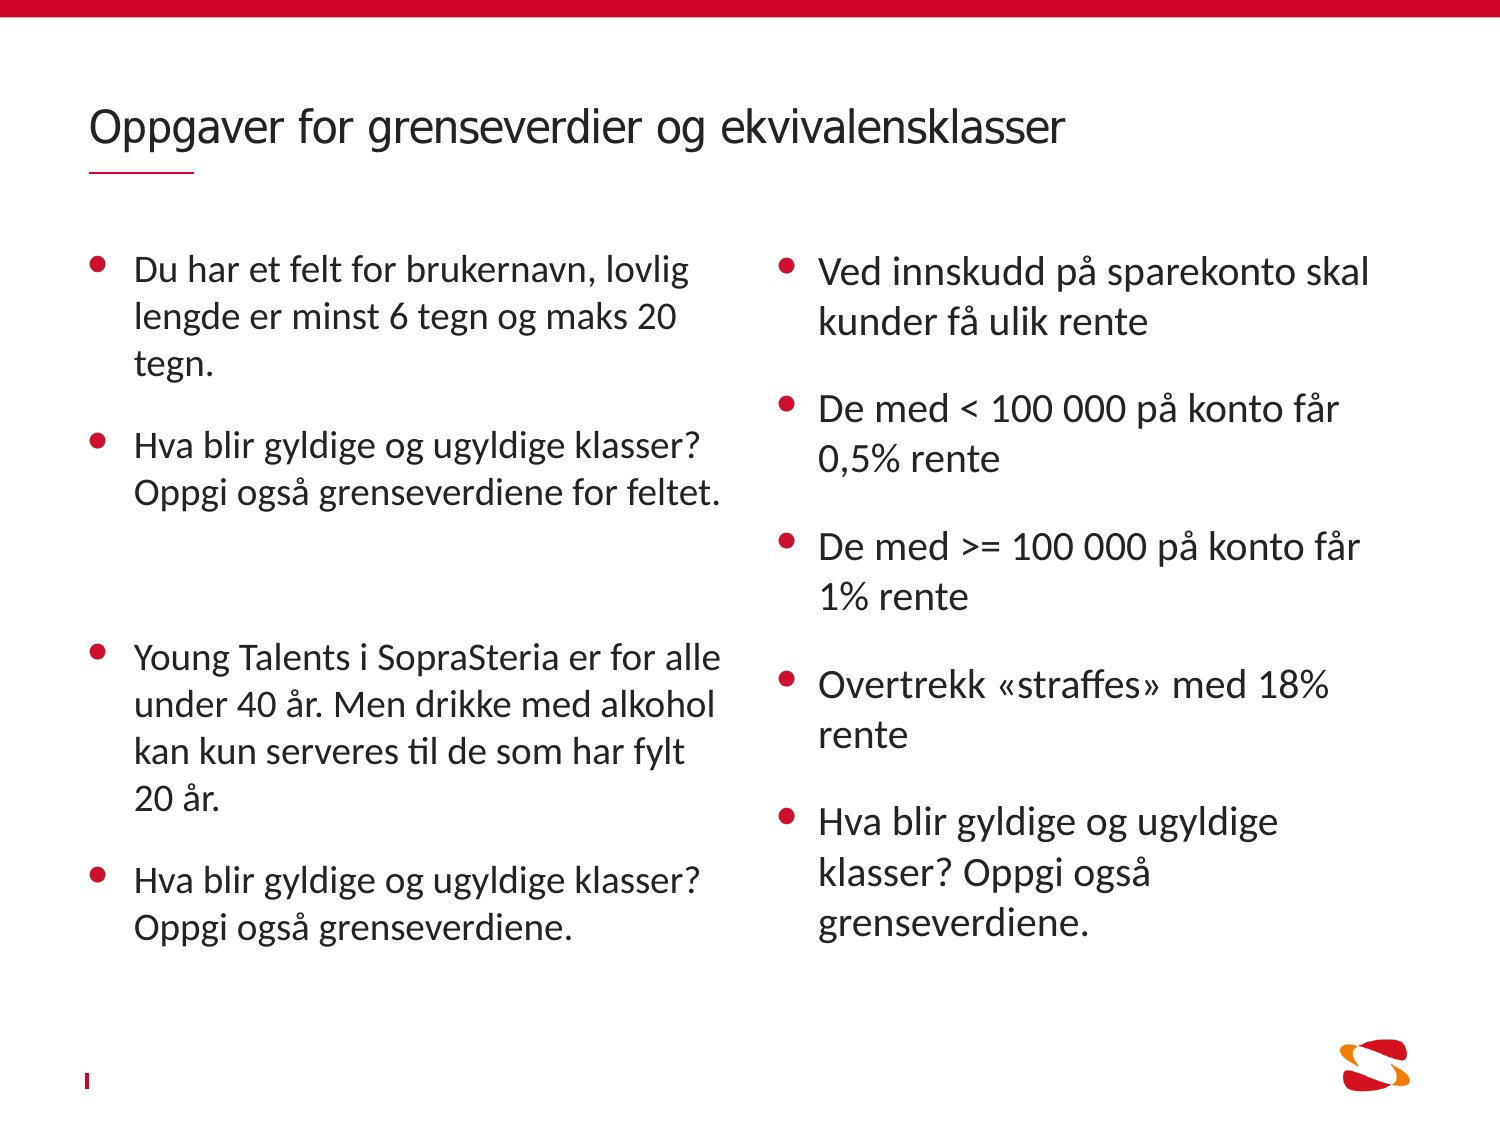

# Oppgaver for grenseverdier og ekvivalensklasser
Du har et felt for brukernavn, lovlig lengde er minst 6 tegn og maks 20 tegn.
Hva blir gyldige og ugyldige klasser? Oppgi også grenseverdiene for feltet.

Young Talents i SopraSteria er for alle under 40 år. Men drikke med alkohol kan kun serveres til de som har fylt 20 år.
Hva blir gyldige og ugyldige klasser? Oppgi også grenseverdiene.

Ved innskudd på sparekonto skal kunder få ulik rente
De med < 100 000 på konto får 0,5% rente
De med >= 100 000 på konto får 1% rente
Overtrekk «straffes» med 18% rente
Hva blir gyldige og ugyldige klasser? Oppgi også grenseverdiene.